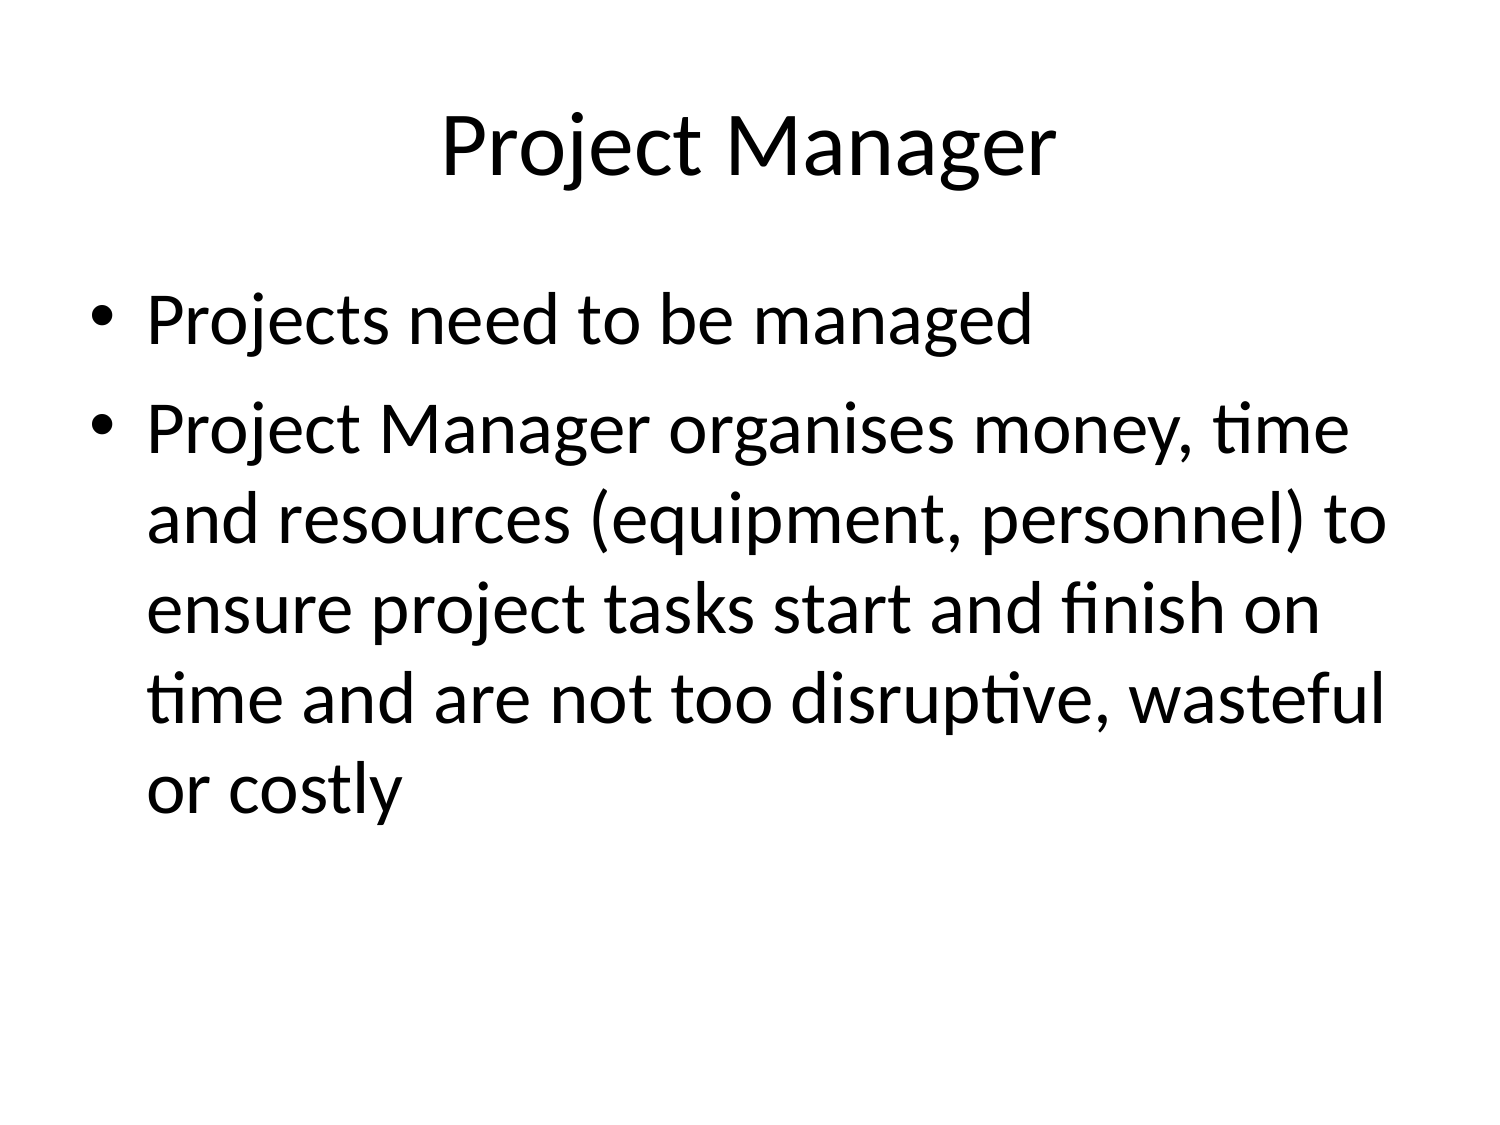

# Project Manager
Projects need to be managed
Project Manager organises money, time and resources (equipment, personnel) to ensure project tasks start and finish on time and are not too disruptive, wasteful or costly